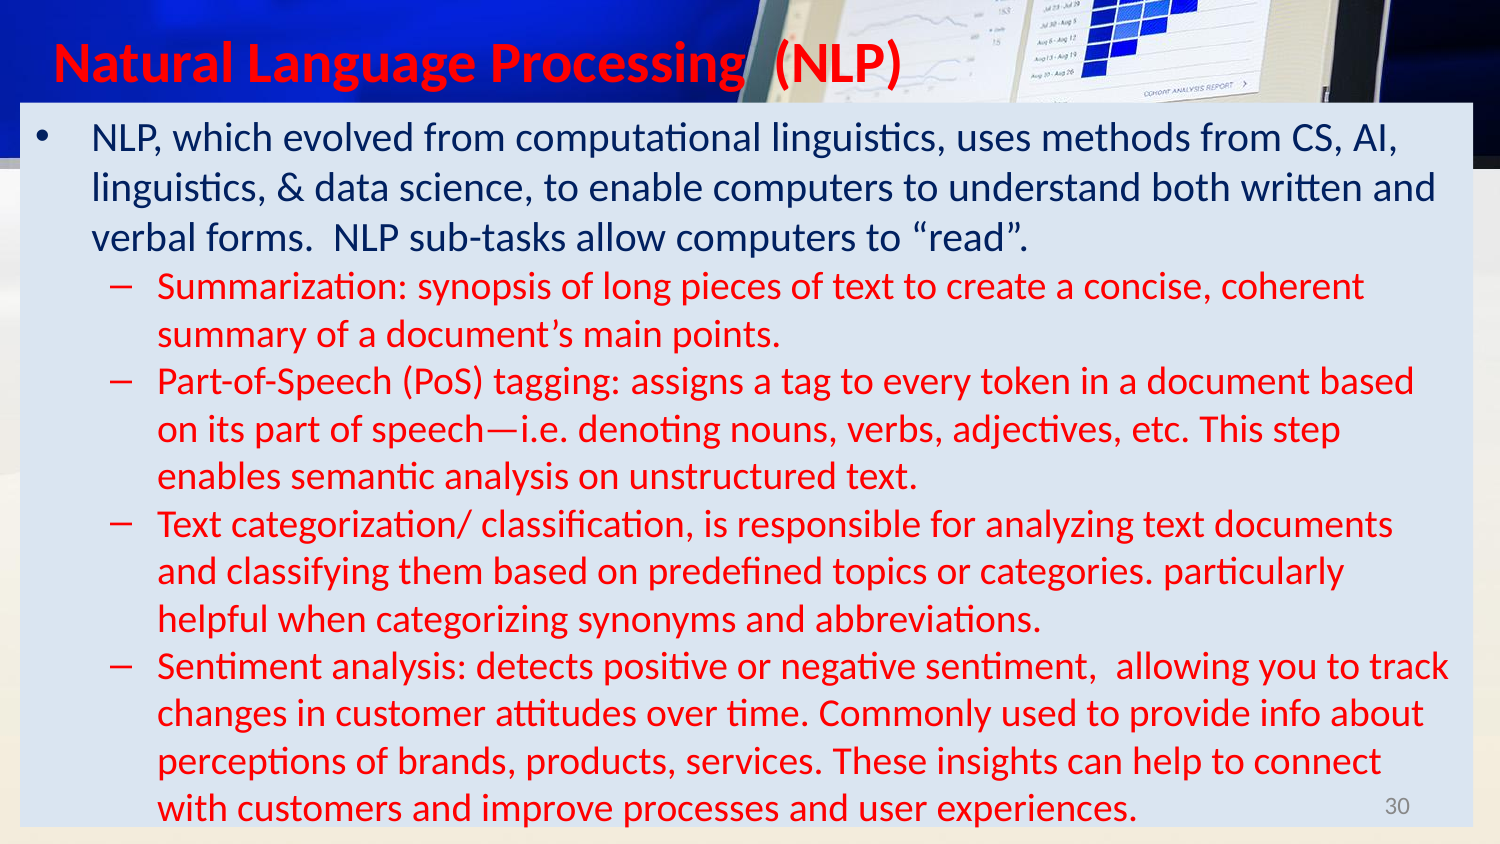

# Natural Language Processing  (NLP)
NLP, which evolved from computational linguistics, uses methods from CS, AI, linguistics, & data science, to enable computers to understand both written and verbal forms.  NLP sub-tasks allow computers to “read”.
Summarization: synopsis of long pieces of text to create a concise, coherent summary of a document’s main points.
Part-of-Speech (PoS) tagging: assigns a tag to every token in a document based on its part of speech—i.e. denoting nouns, verbs, adjectives, etc. This step enables semantic analysis on unstructured text.
Text categorization/ classification, is responsible for analyzing text documents and classifying them based on predefined topics or categories. particularly helpful when categorizing synonyms and abbreviations.
Sentiment analysis: detects positive or negative sentiment,  allowing you to track changes in customer attitudes over time. Commonly used to provide info about perceptions of brands, products, services. These insights can help to connect with customers and improve processes and user experiences.
30